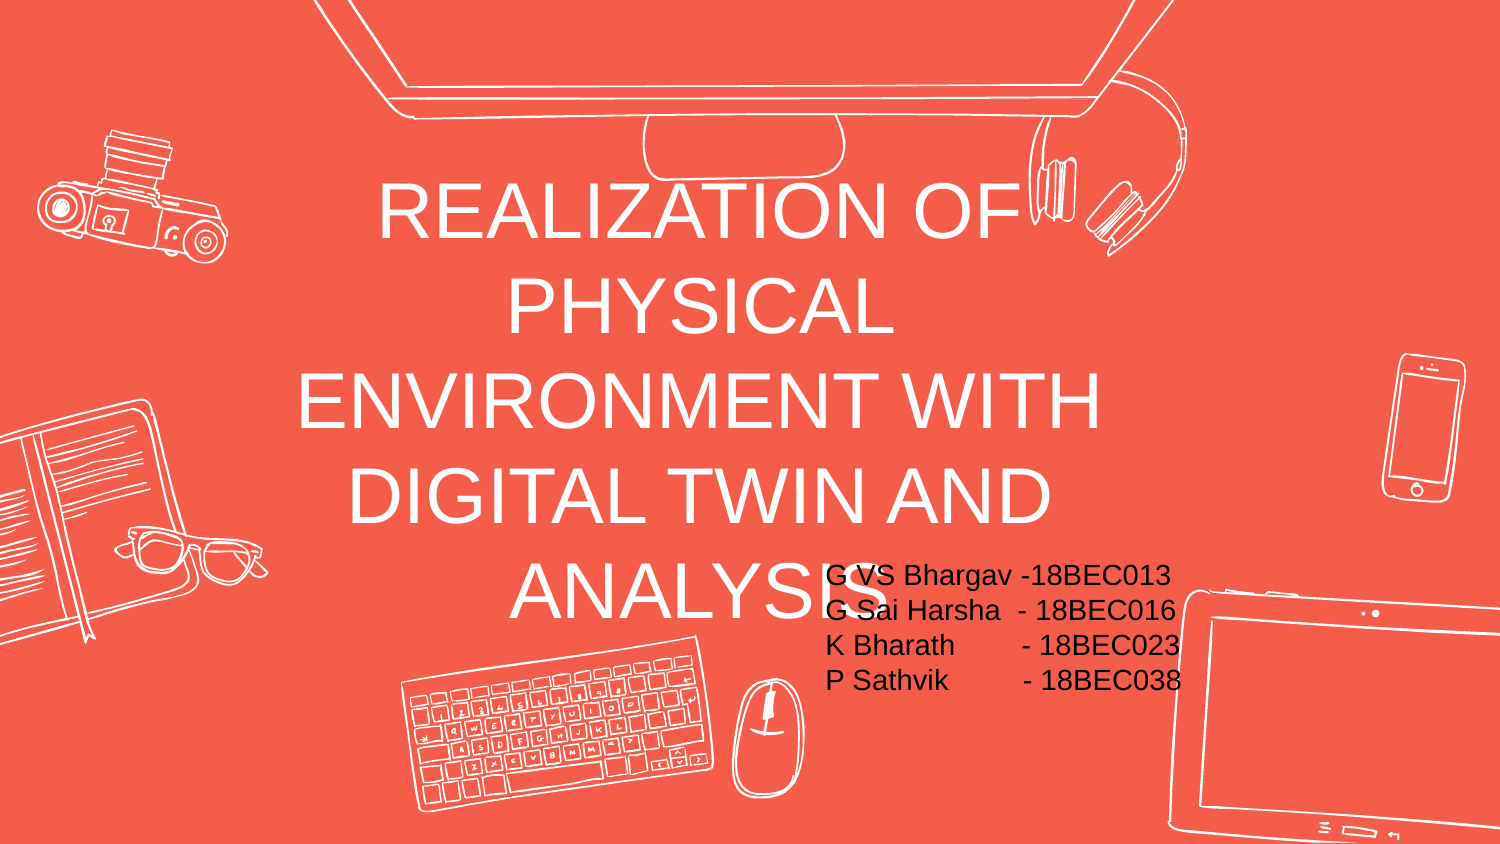

# REALIZATION OF PHYSICAL ENVIRONMENT WITH DIGITAL TWIN AND ANALYSIS
G VS Bhargav -18BEC013
G Sai Harsha  - 18BEC016
K Bharath        - 18BEC023
P Sathvik         - 18BEC038